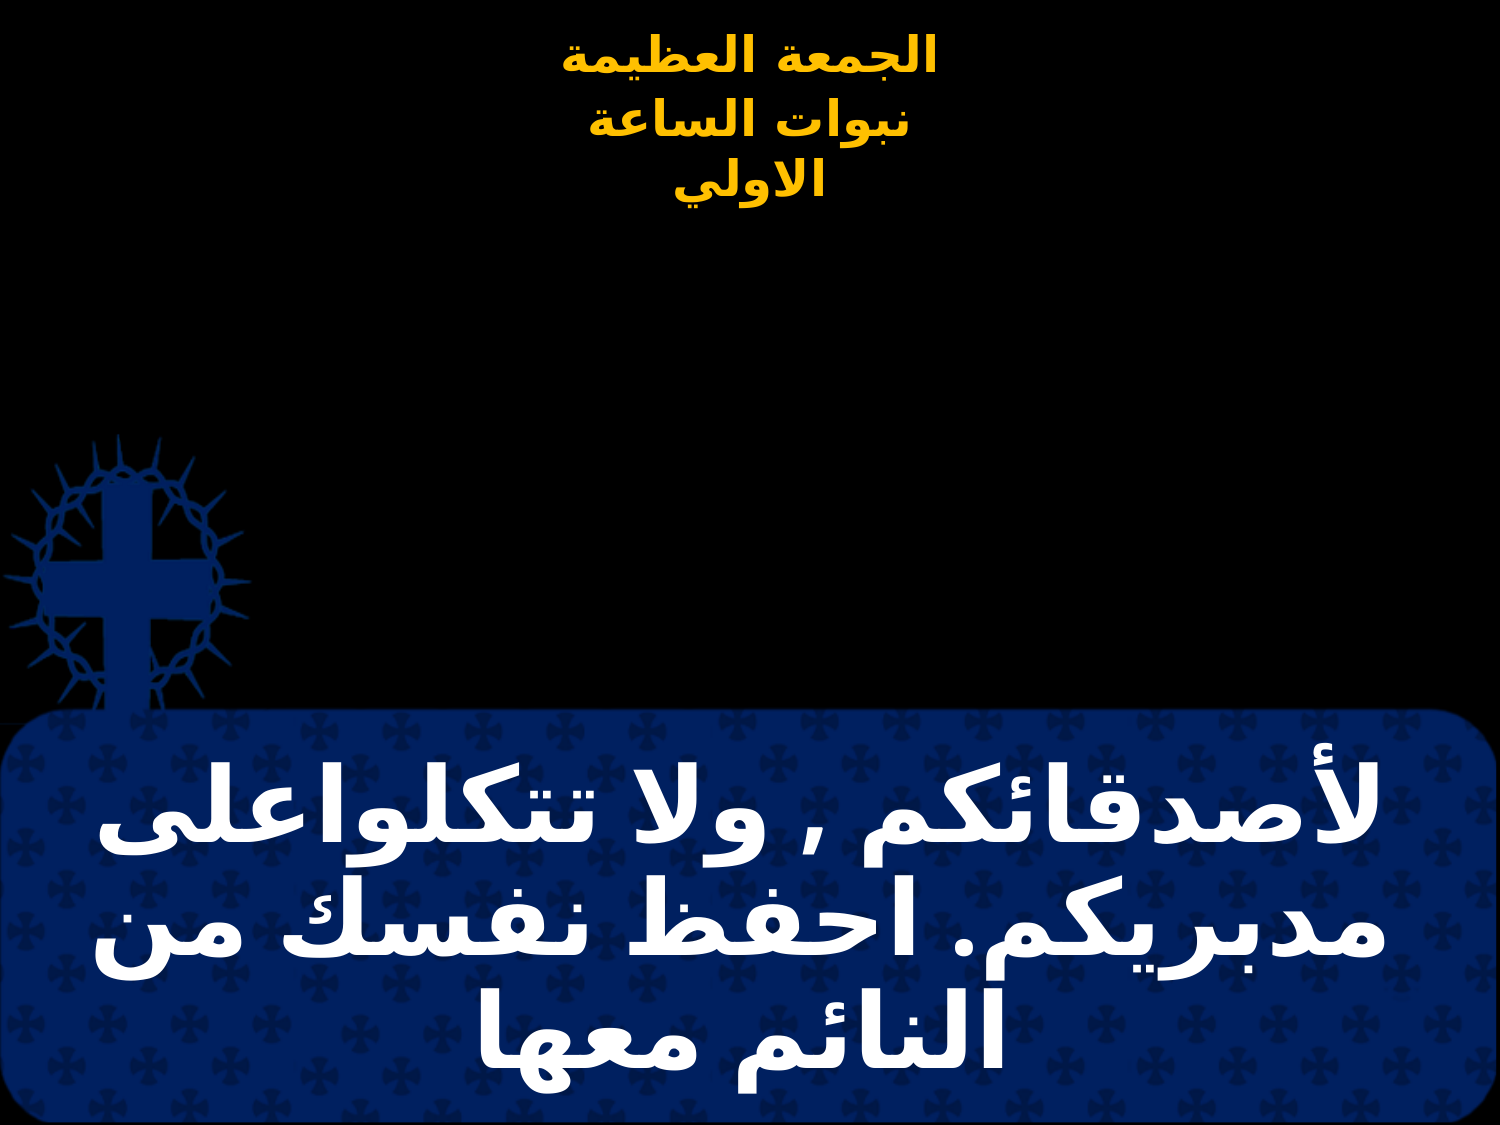

# لأصدقائكم , ولا تتكلواعلى مدبريكم. احفظ نفسك من النائم معها